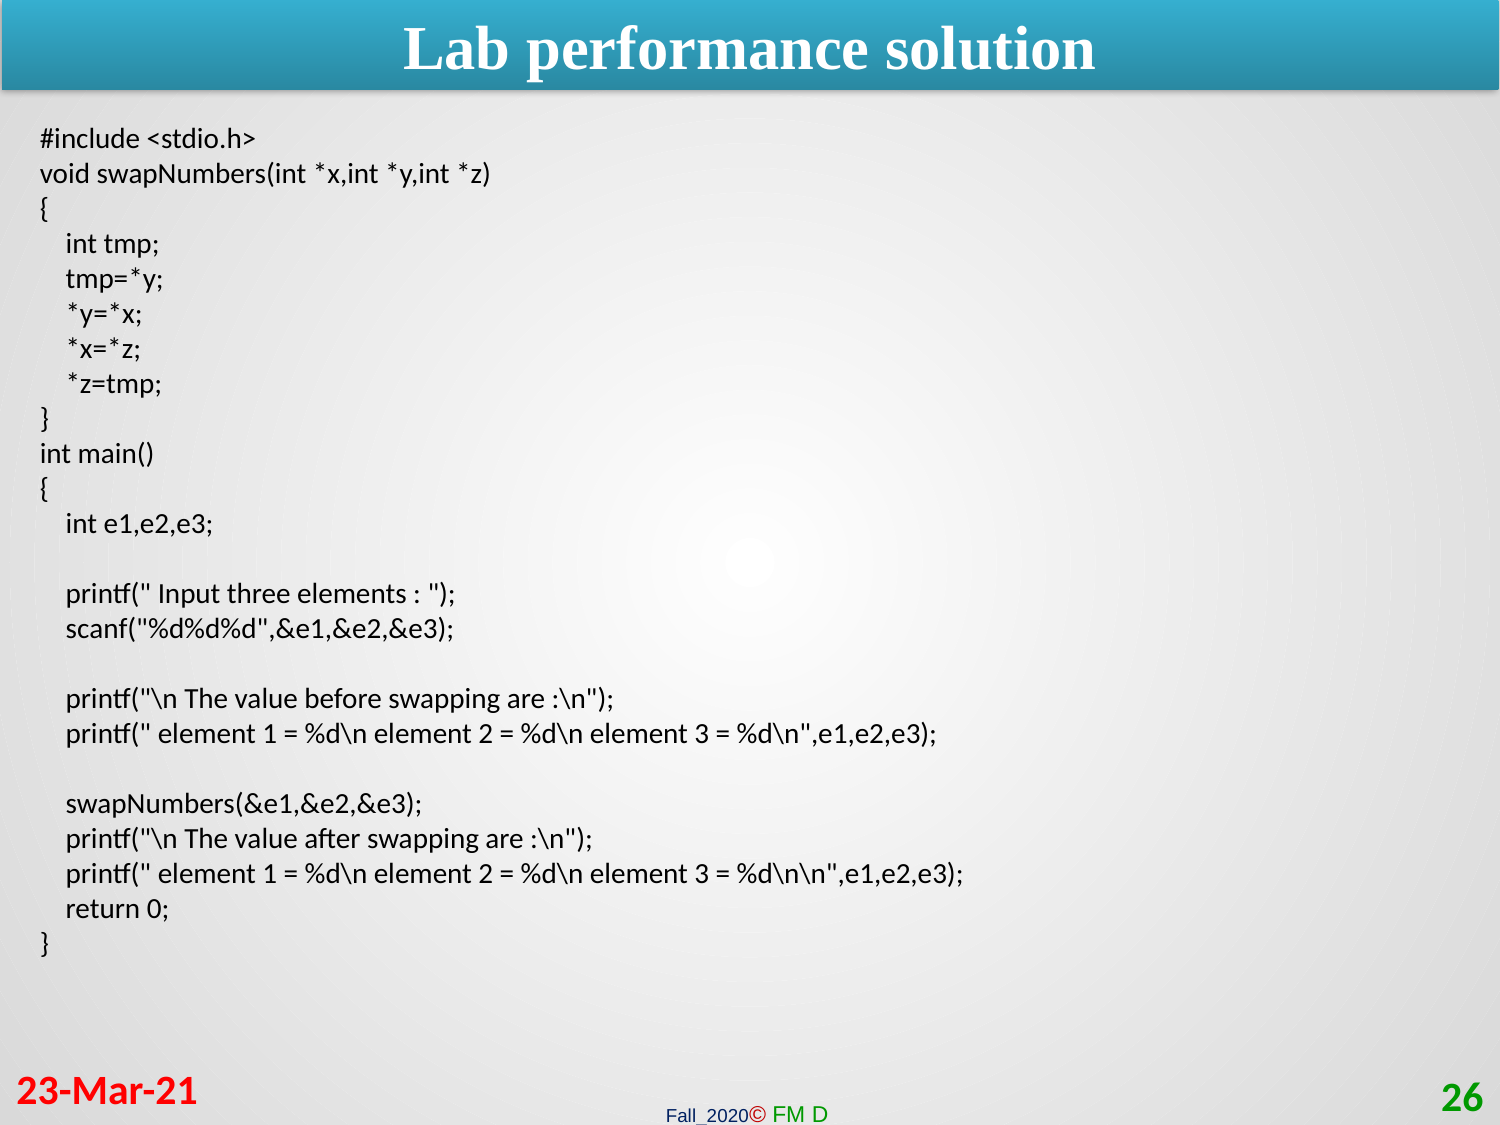

Lab performance solution
#include <stdio.h>
void swapNumbers(int *x,int *y,int *z)
{
    int tmp;
    tmp=*y;
    *y=*x;
    *x=*z;
    *z=tmp;
}
int main()
{
    int e1,e2,e3;

    printf(" Input three elements : ");
    scanf("%d%d%d",&e1,&e2,&e3);

    printf("\n The value before swapping are :\n");
    printf(" element 1 = %d\n element 2 = %d\n element 3 = %d\n",e1,e2,e3);

    swapNumbers(&e1,&e2,&e3);
    printf("\n The value after swapping are :\n");
    printf(" element 1 = %d\n element 2 = %d\n element 3 = %d\n\n",e1,e2,e3);
    return 0;
}

23-Mar-21
26